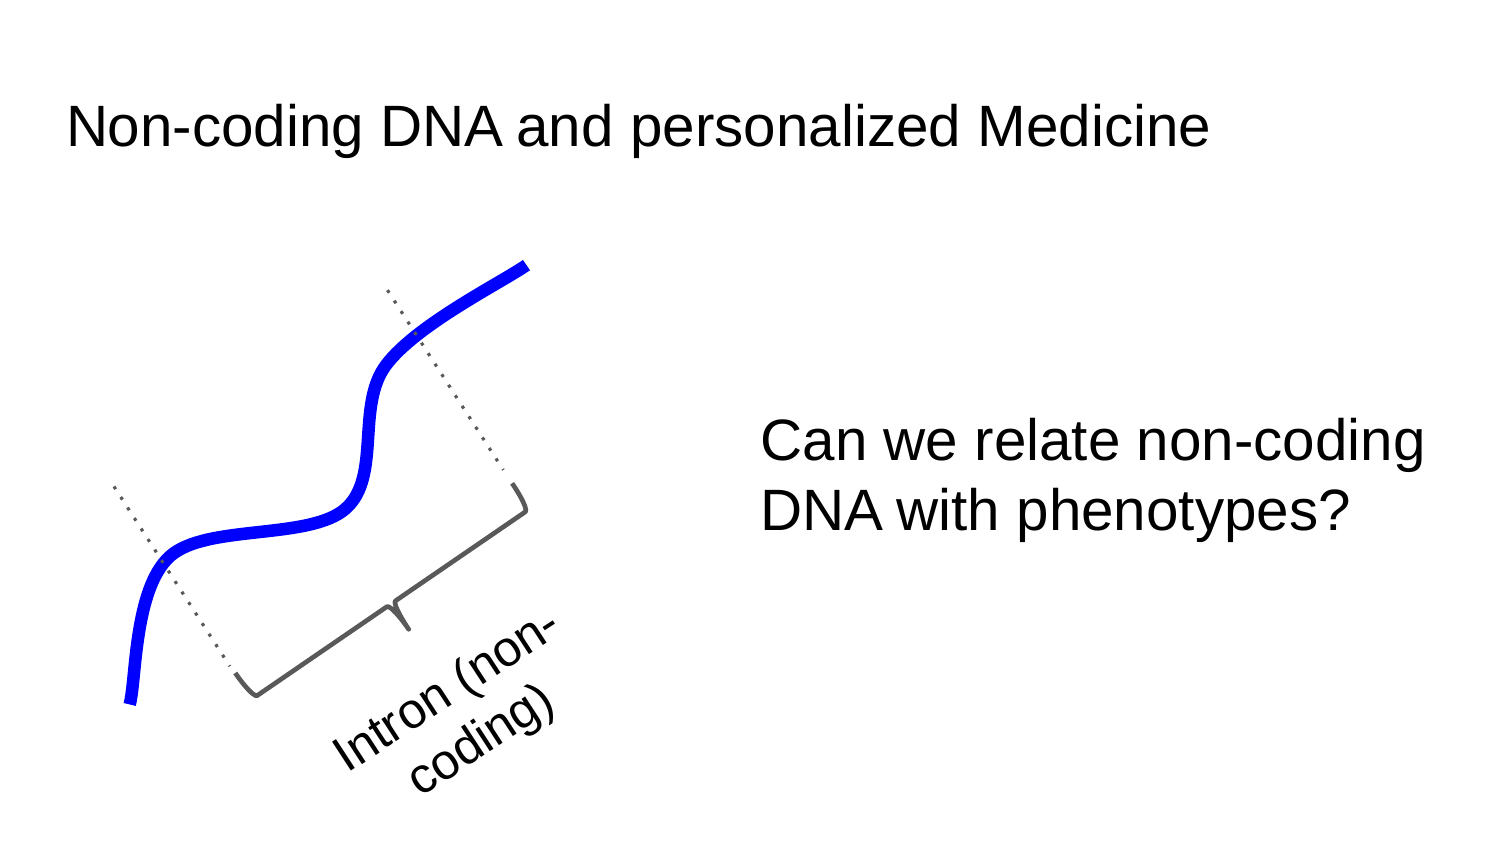

# Non-coding DNA and personalized Medicine

Intron (non-coding)
Can we relate non-coding DNA with phenotypes?